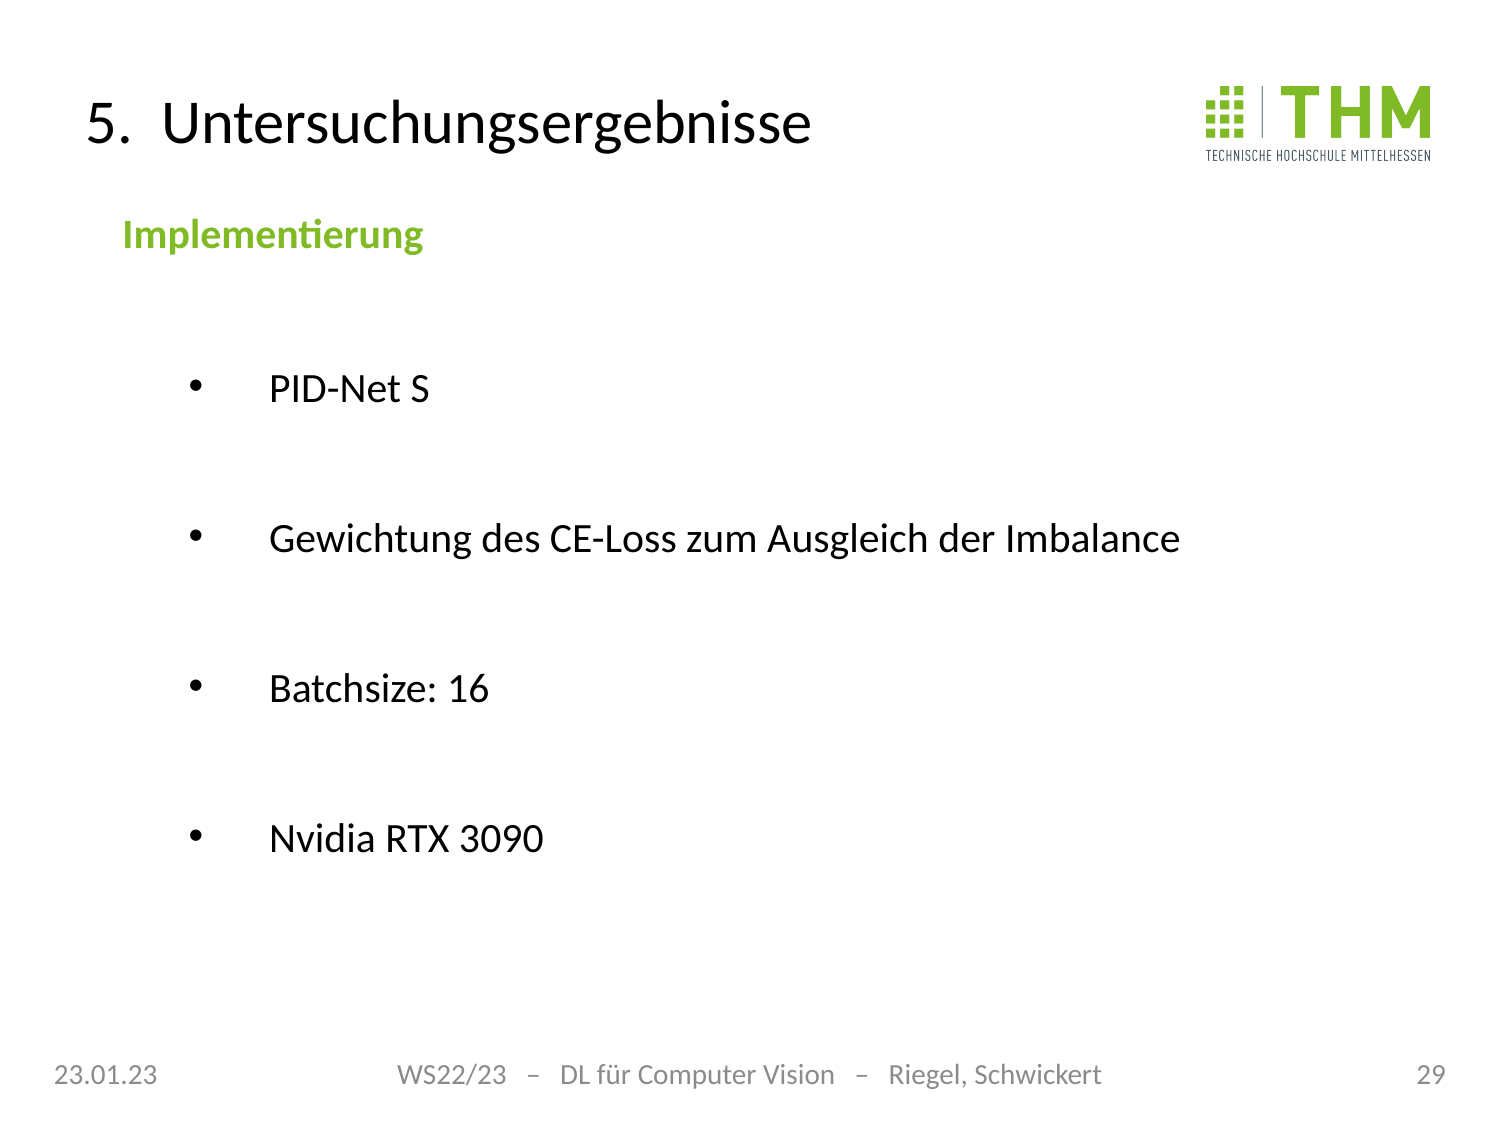

# 5.  Untersuchungsergebnisse
Implementierung
PID-Net S
Gewichtung des CE-Loss zum Ausgleich der Imbalance
Batchsize: 16
Nvidia RTX 3090
23.01.23
WS22/23   –   DL für Computer Vision   –   Riegel, Schwickert
29